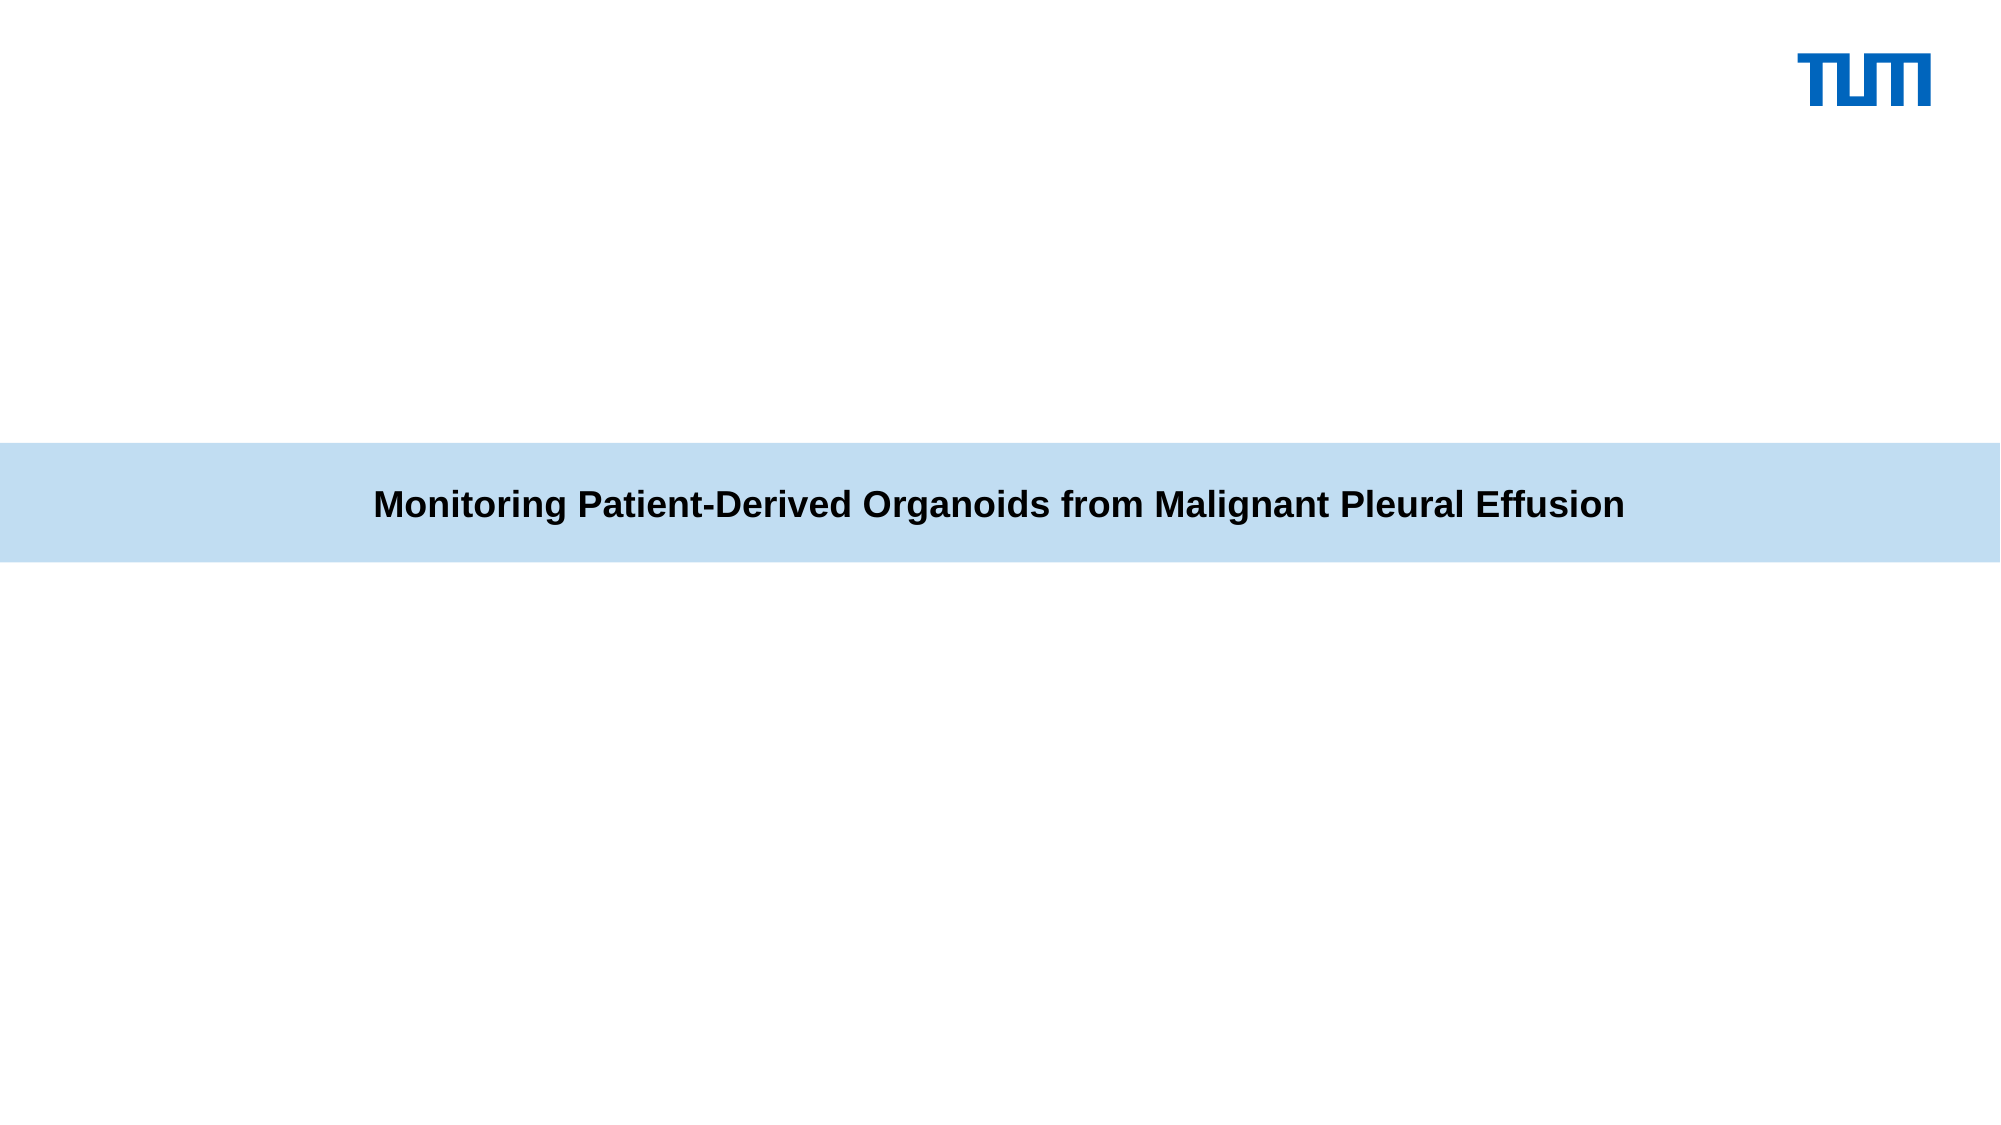

Monitoring Patient-Derived Organoids from Malignant Pleural Effusion